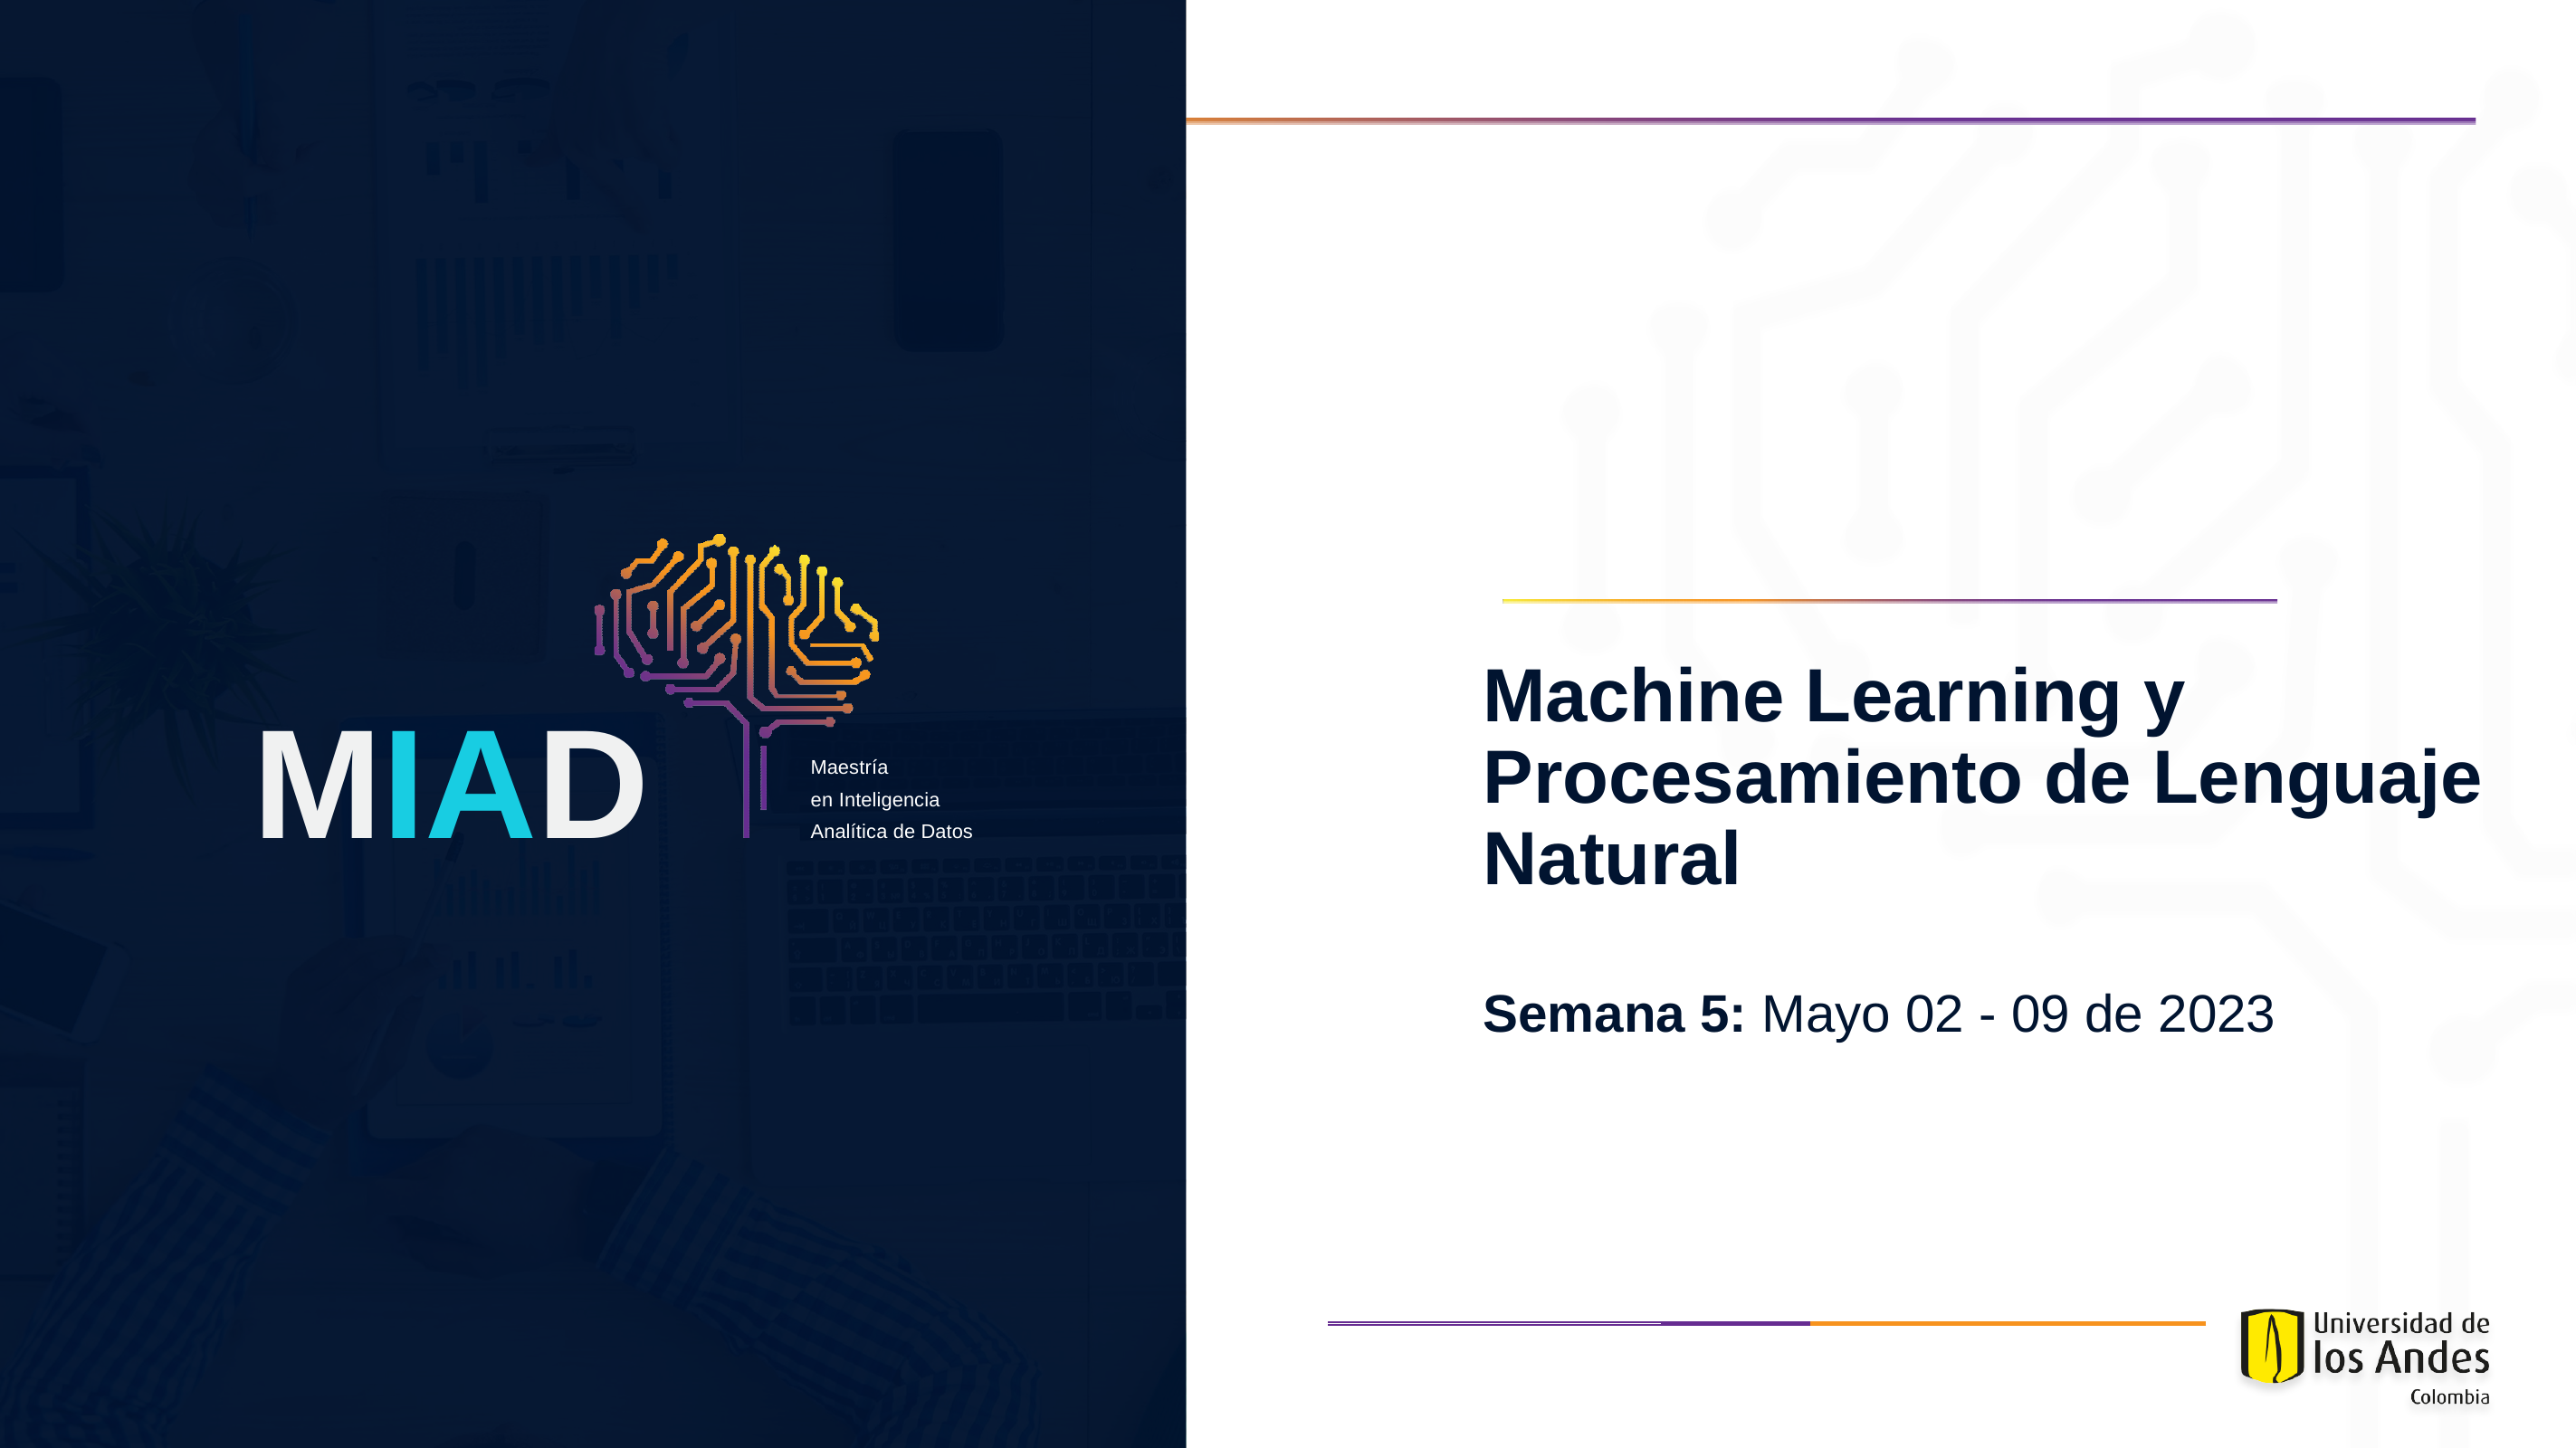

# Machine Learning y Procesamiento de Lenguaje Natural
Semana 5: Mayo 02 - 09 de 2023